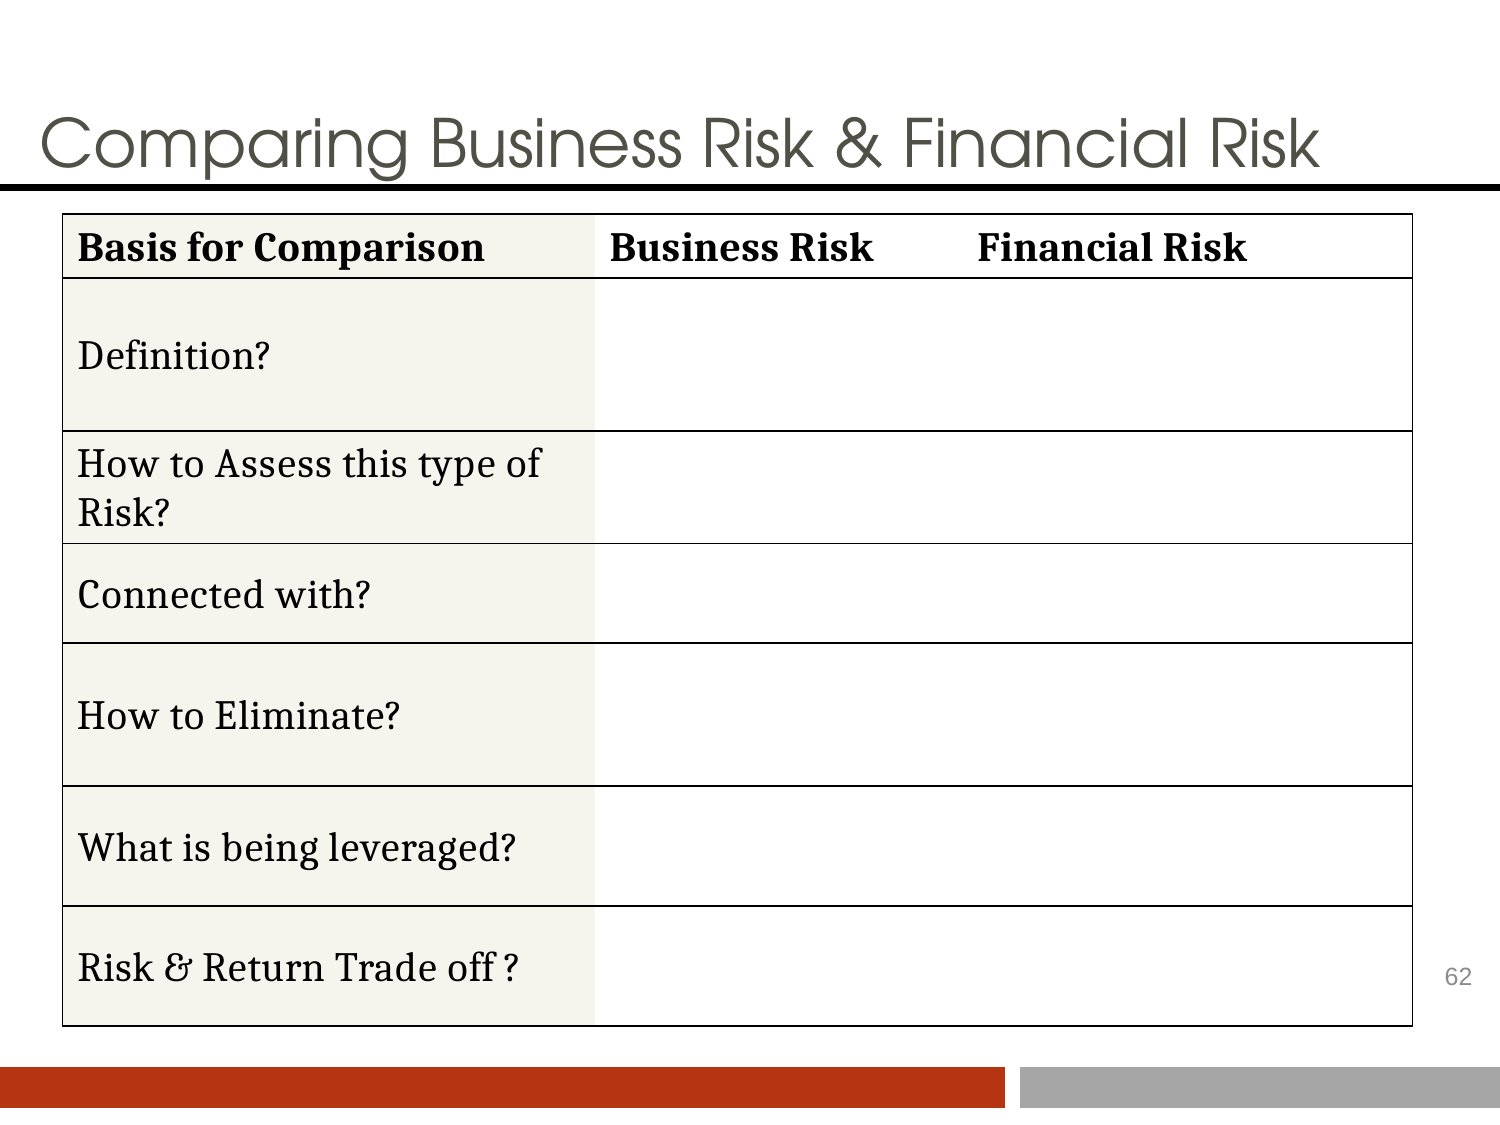

# Comparing Business Risk & Financial Risk
| Basis for Comparison | Business Risk | Financial Risk |
| --- | --- | --- |
| Definition? |  |  |
| How to Assess this type of Risk? |  |  |
| Connected with? |  |  |
| How to Eliminate? |  |  |
| What is being leveraged? |  |  |
| Risk & Return Trade off ? |  |  |
62